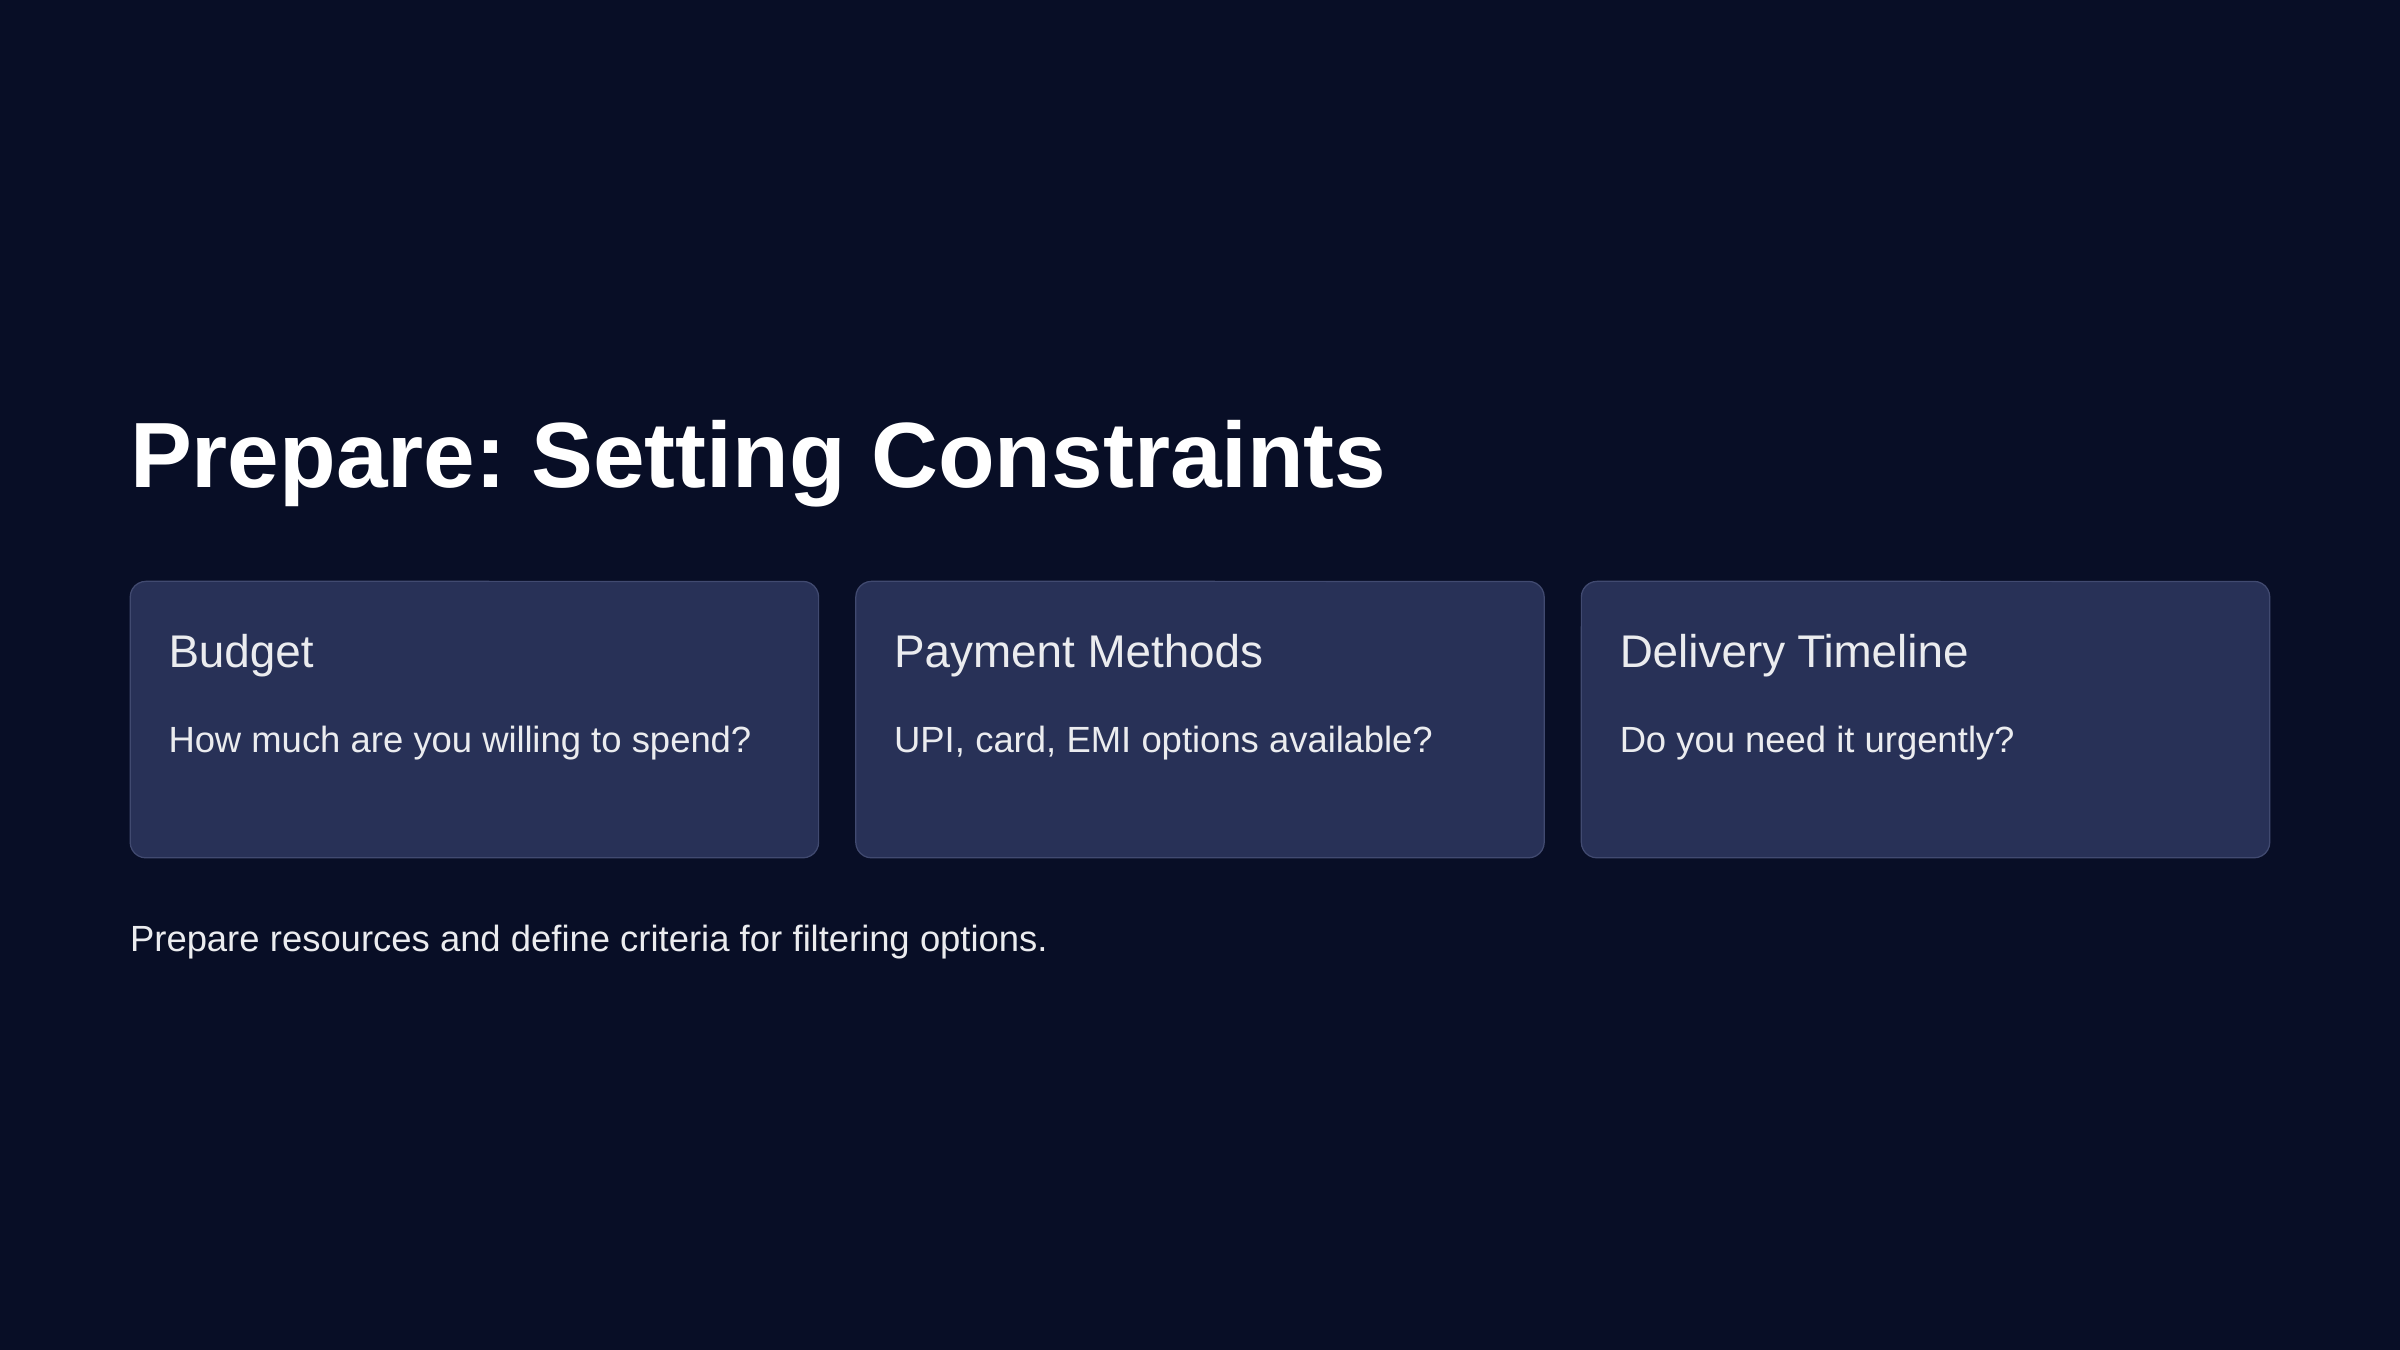

Prepare: Setting Constraints

Budget
Payment Methods
Delivery Timeline
How much are you willing to spend?
UPI, card, EMI options available?
Do you need it urgently?
Prepare resources and define criteria for filtering options.